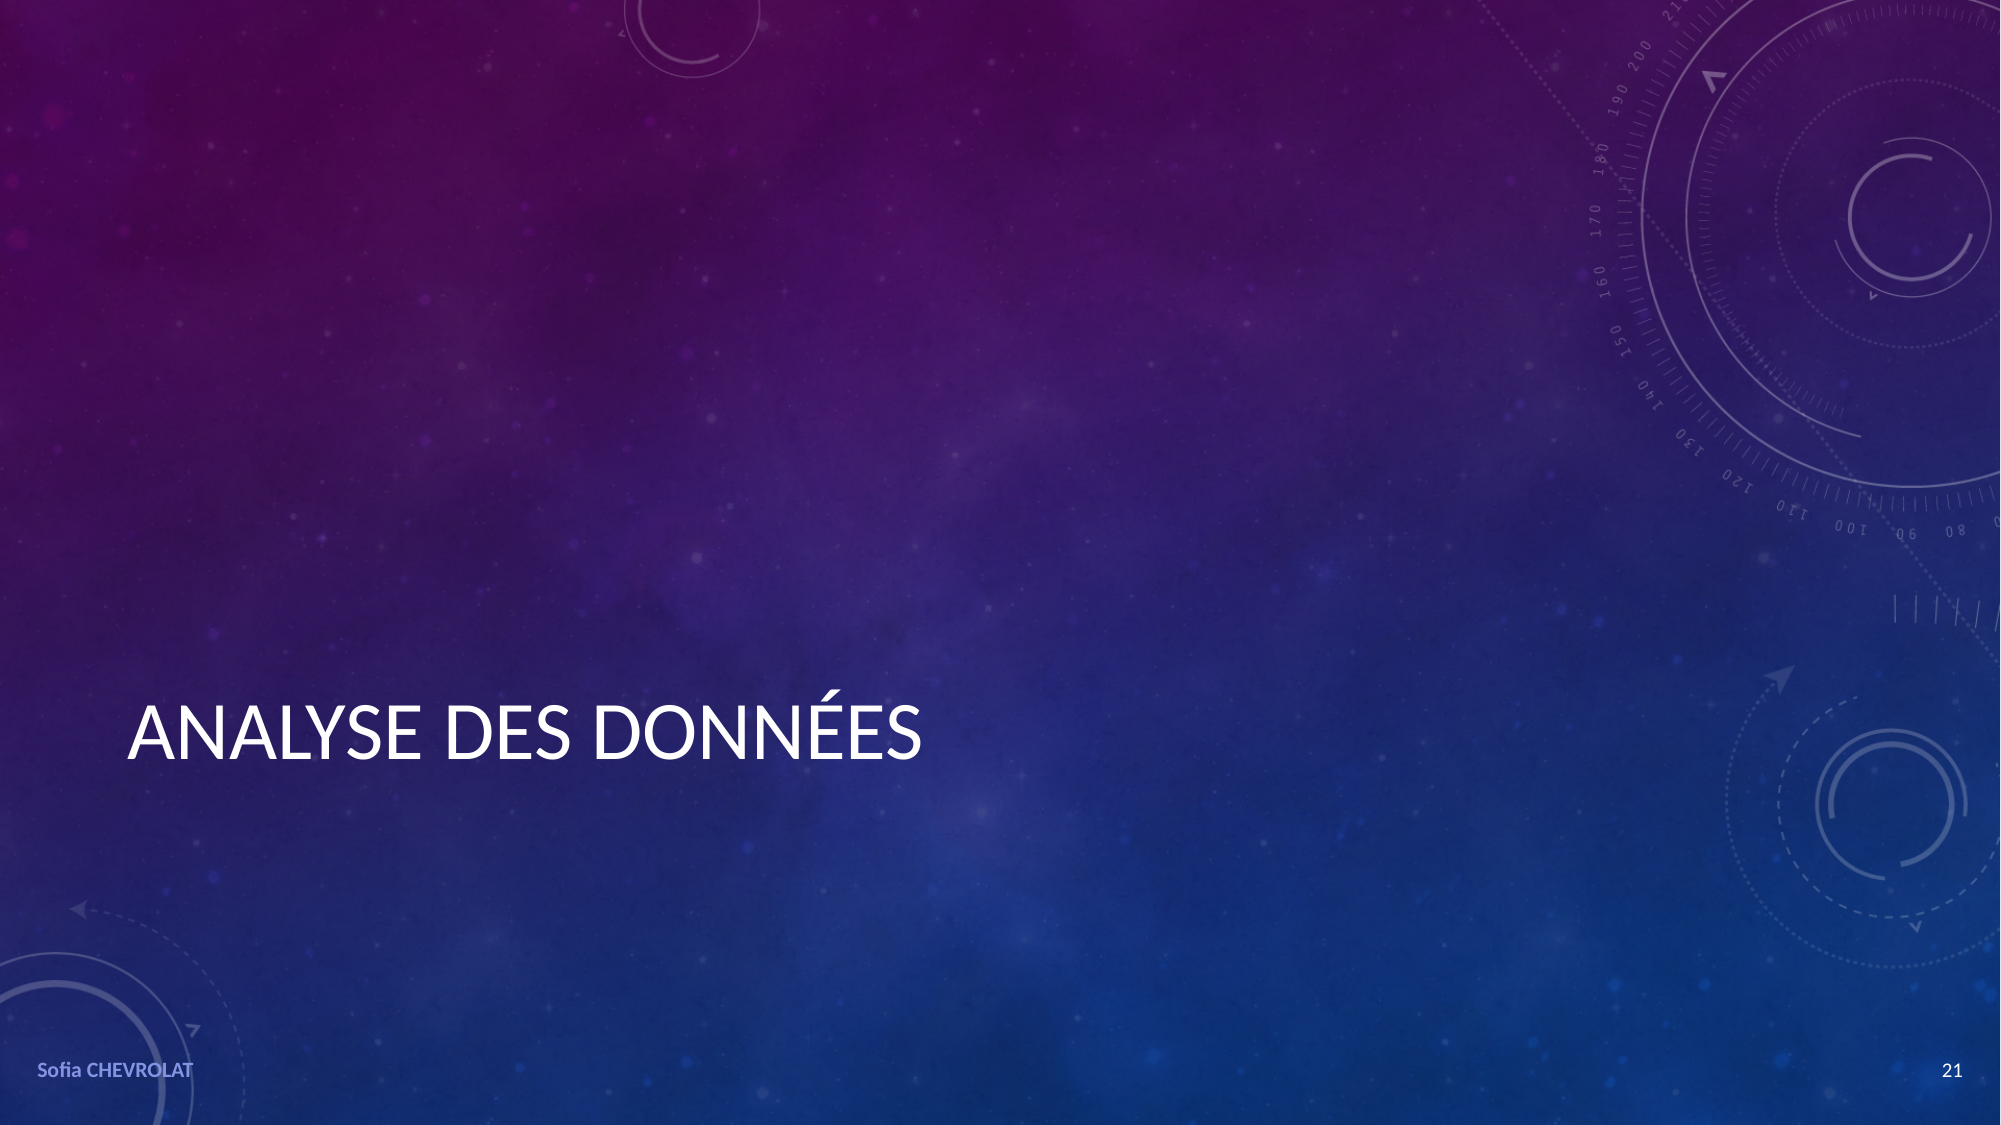

# ANALYSE DES DONNÉES
Sofia CHEVROLAT
21